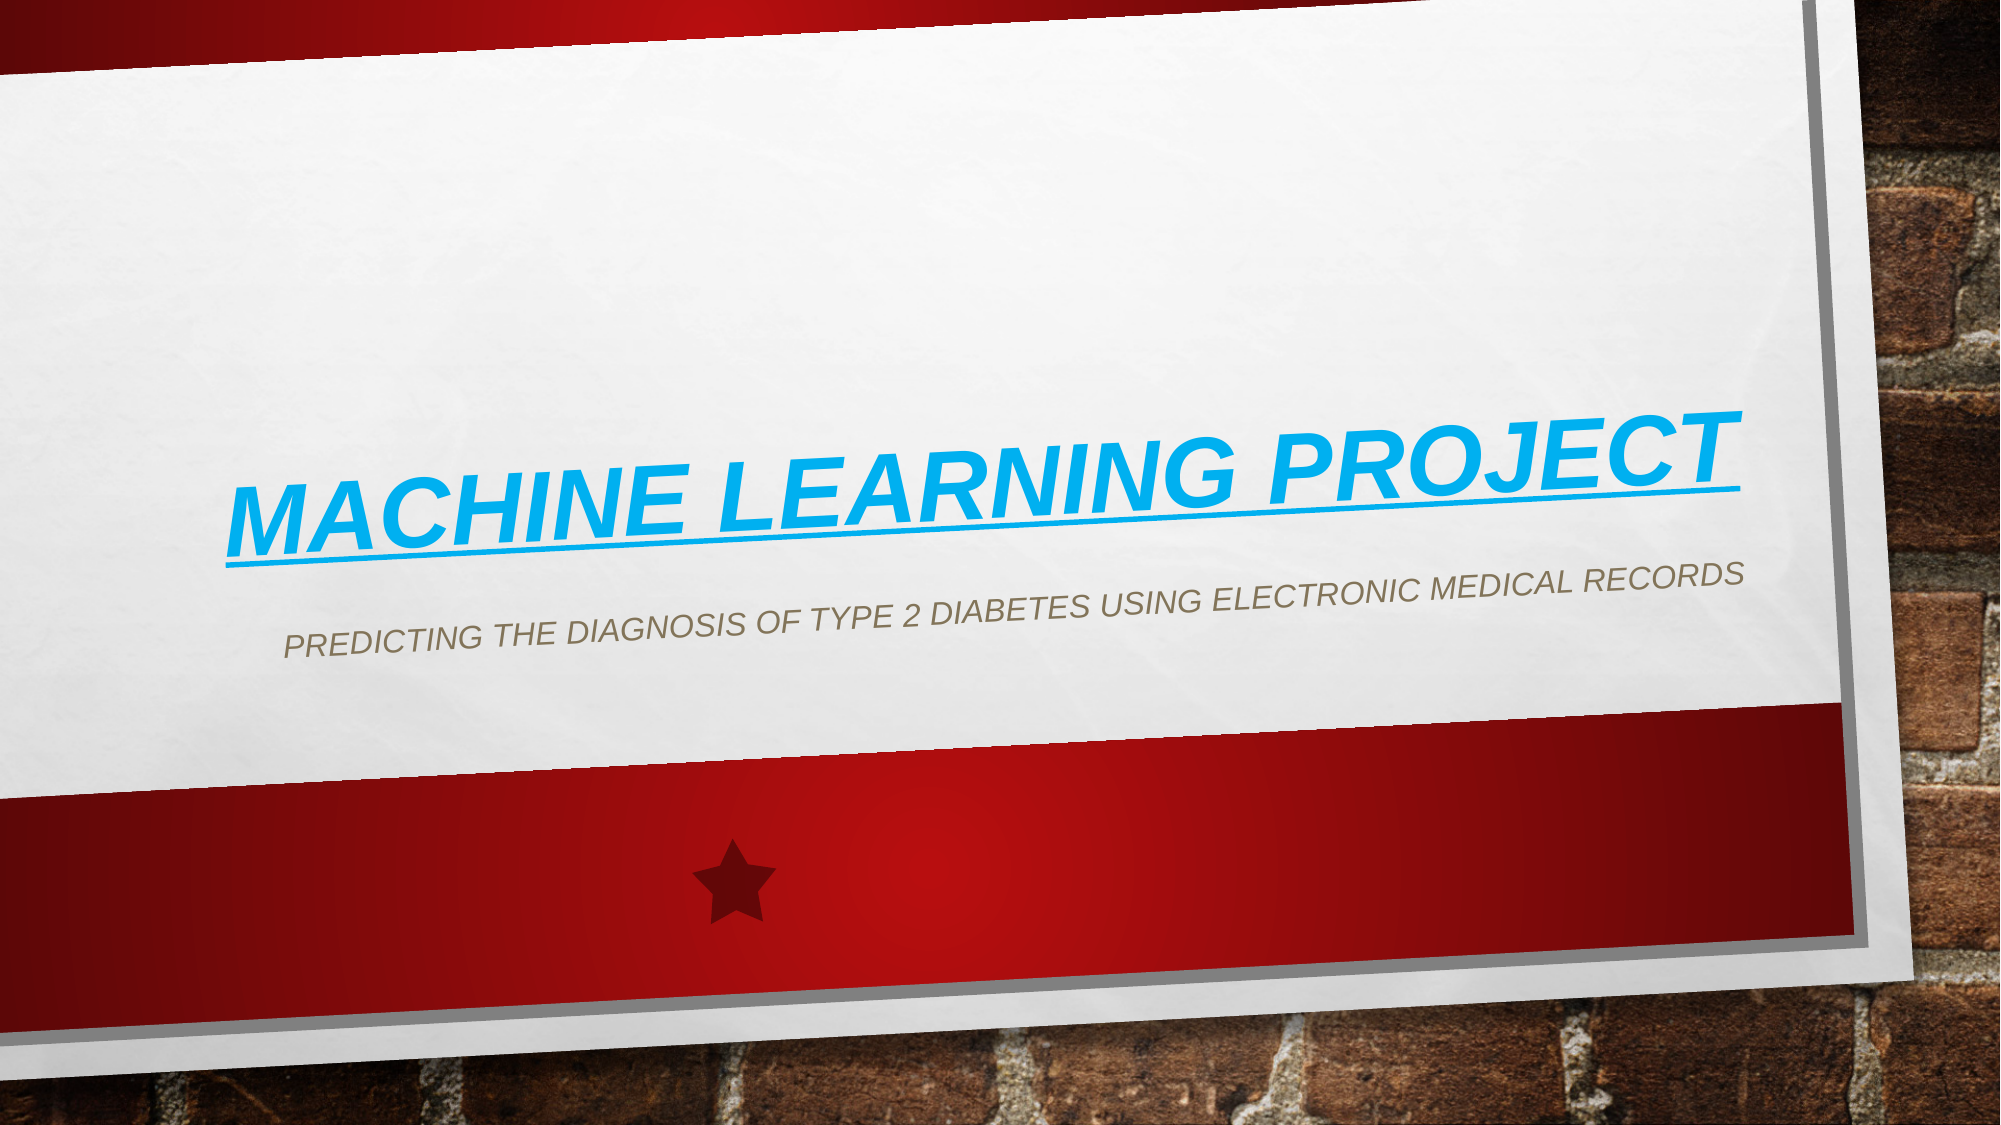

# MACHINE LEARNING PROJECT
 Predicting the diagnosis of Type 2 Diabetes using Electronic medical records